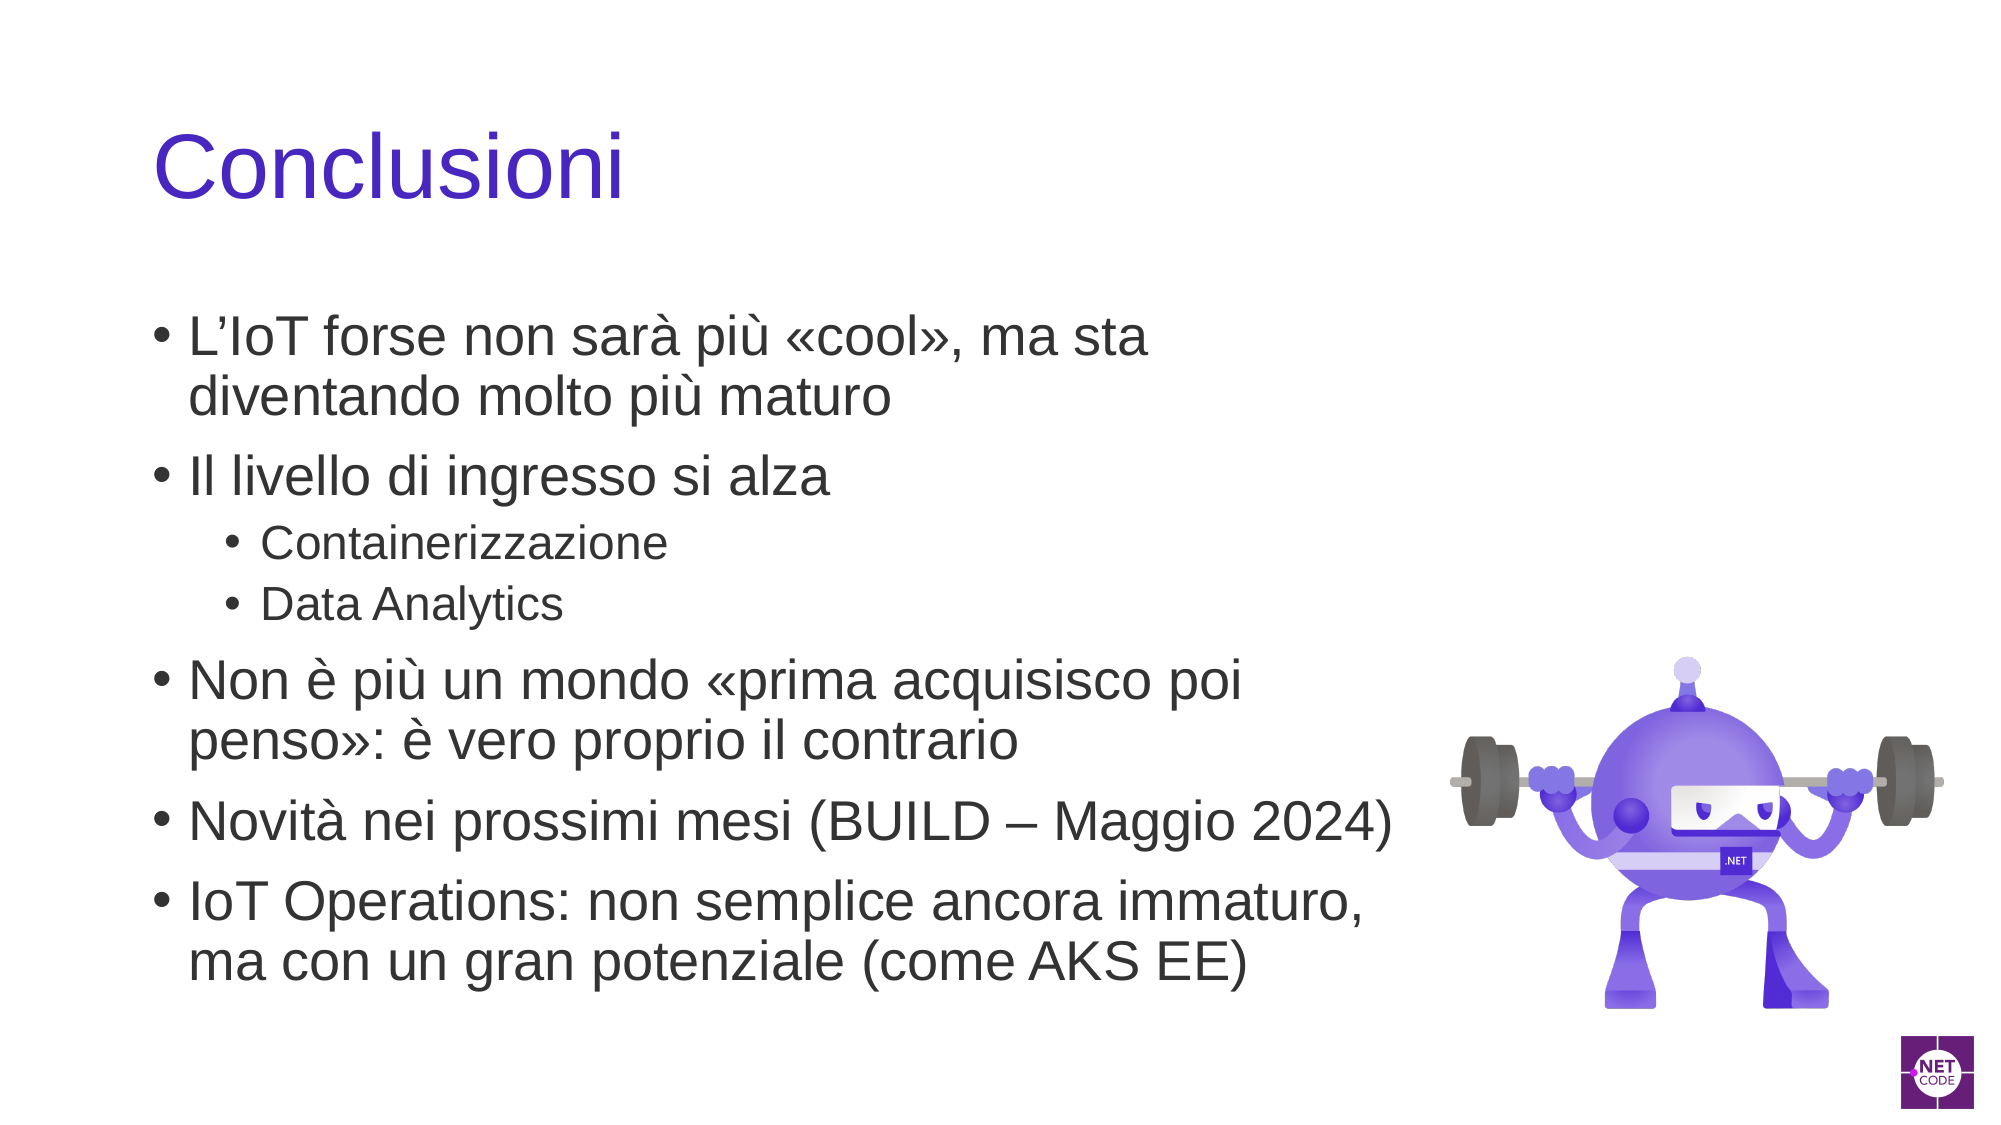

# Conclusioni
L’IoT forse non sarà più «cool», ma sta diventando molto più maturo
Il livello di ingresso si alza
Containerizzazione
Data Analytics
Non è più un mondo «prima acquisisco poi penso»: è vero proprio il contrario
Novità nei prossimi mesi (BUILD – Maggio 2024)
IoT Operations: non semplice ancora immaturo, ma con un gran potenziale (come AKS EE)